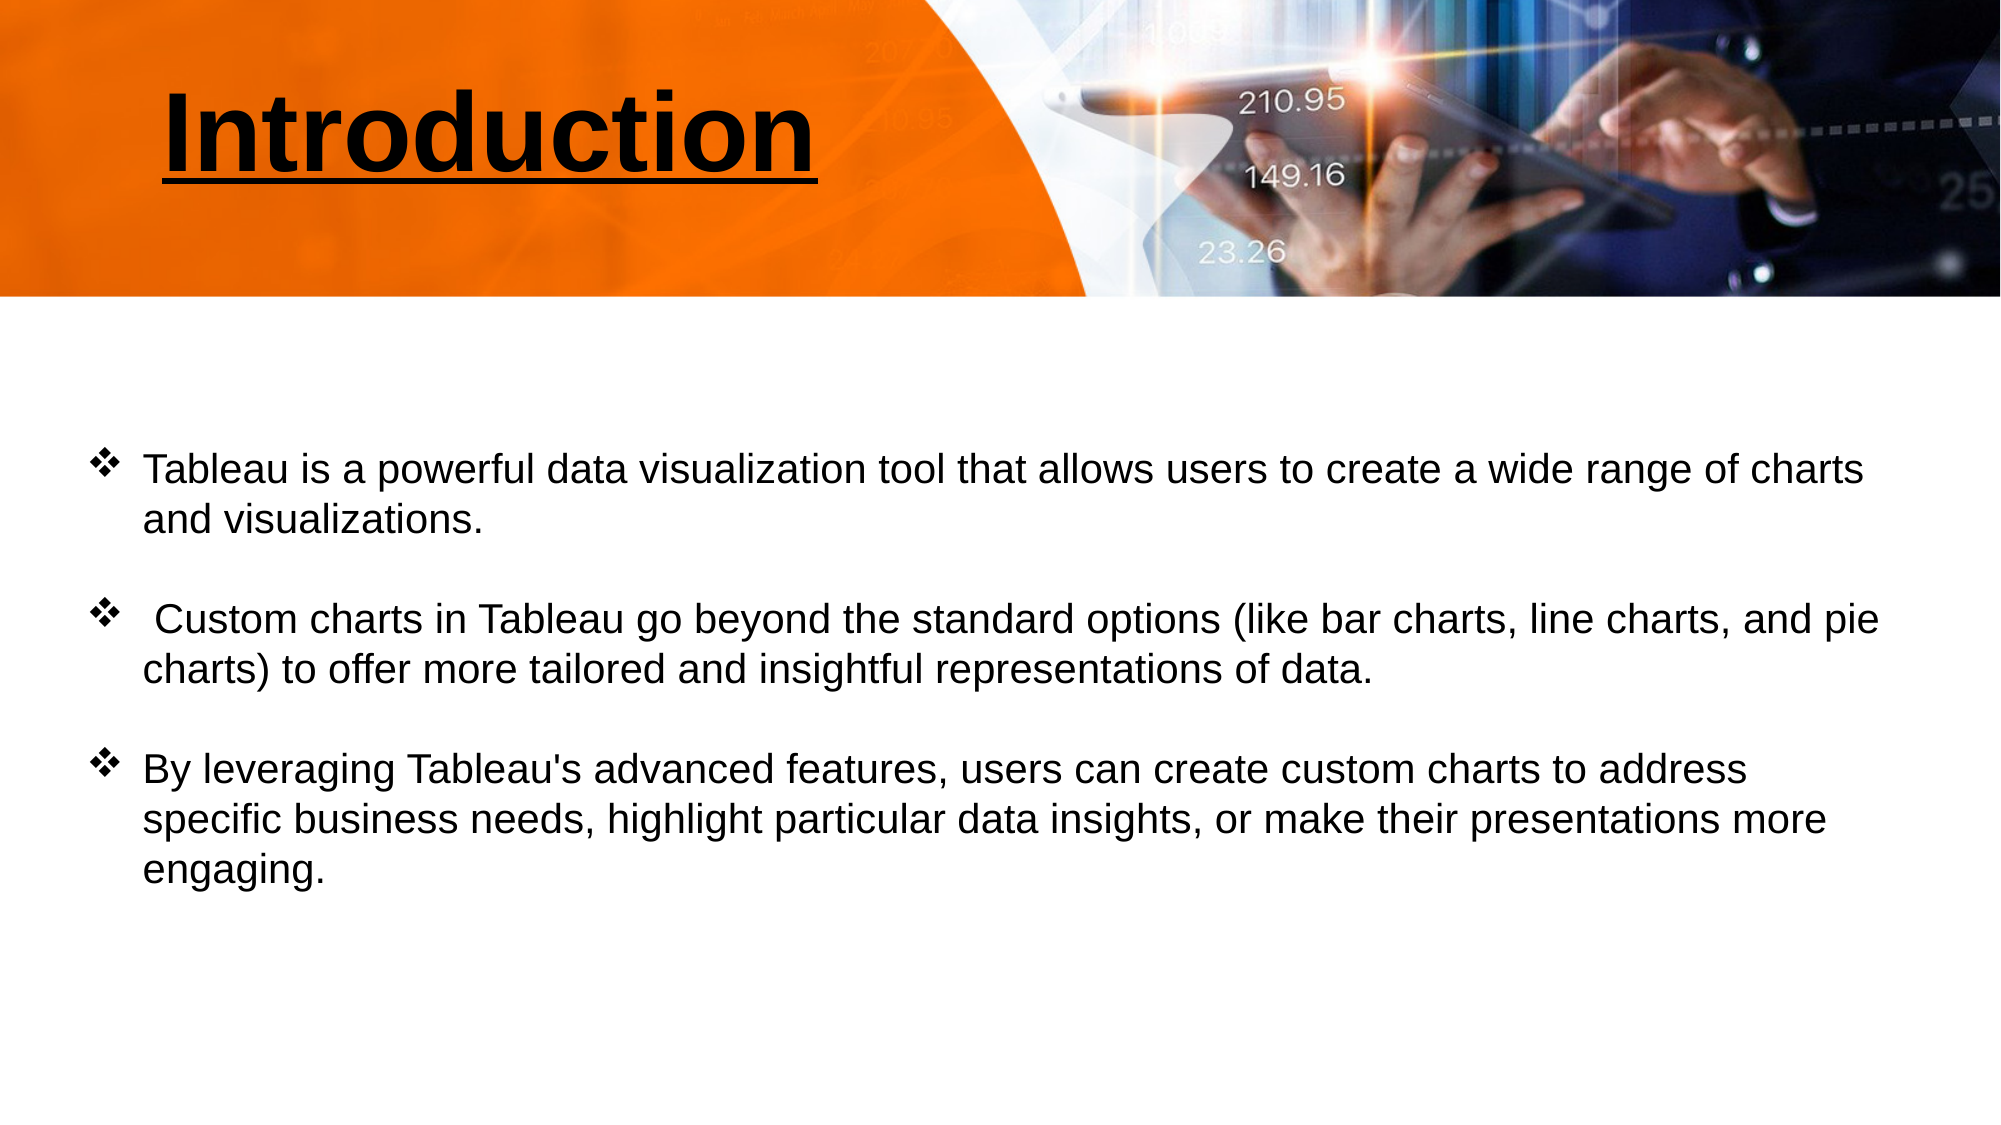

Introduction
Tableau is a powerful data visualization tool that allows users to create a wide range of charts and visualizations.

 Custom charts in Tableau go beyond the standard options (like bar charts, line charts, and pie charts) to offer more tailored and insightful representations of data.

By leveraging Tableau's advanced features, users can create custom charts to address specific business needs, highlight particular data insights, or make their presentations more engaging.